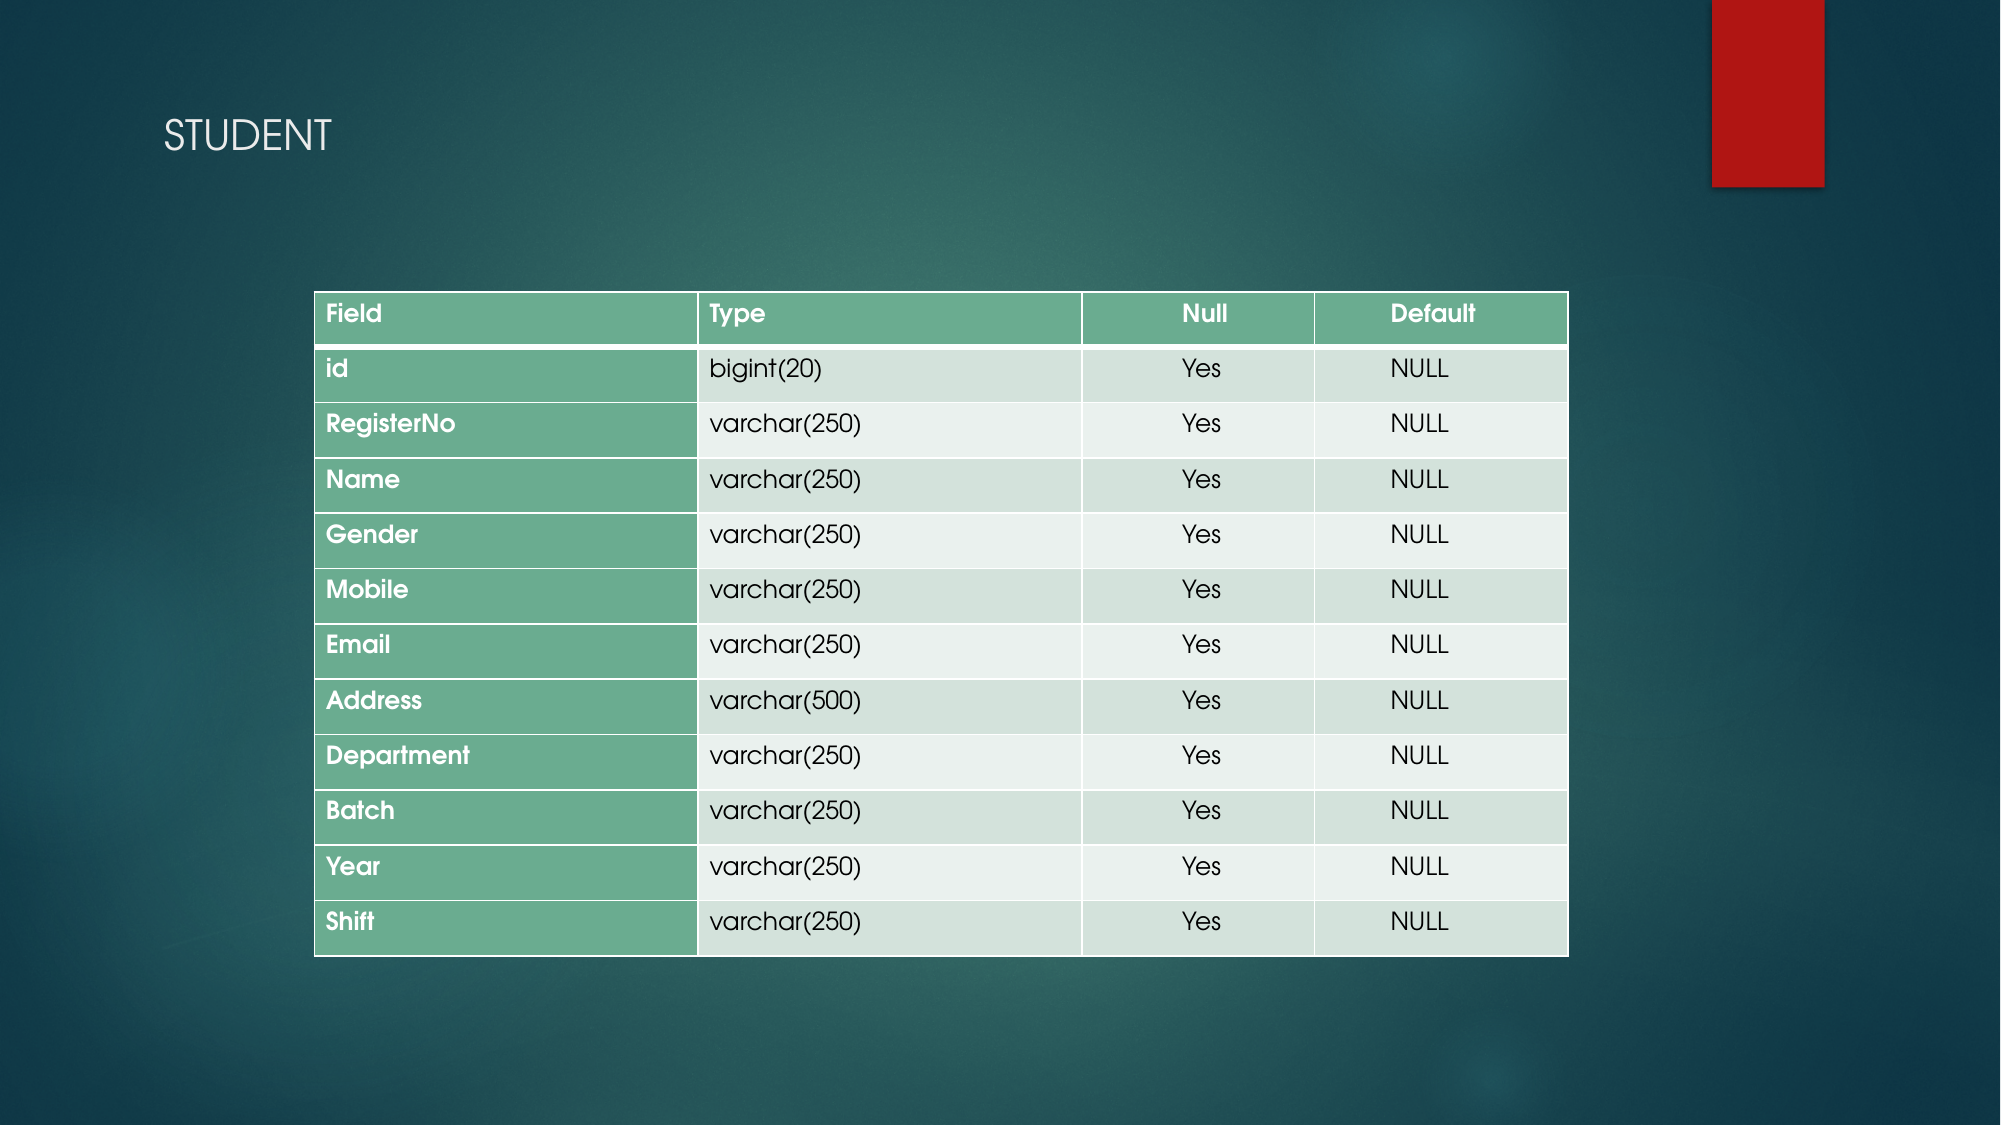

# STUDENT
| Field | Type | Null | Default |
| --- | --- | --- | --- |
| id | bigint(20) | Yes | NULL |
| RegisterNo | varchar(250) | Yes | NULL |
| Name | varchar(250) | Yes | NULL |
| Gender | varchar(250) | Yes | NULL |
| Mobile | varchar(250) | Yes | NULL |
| Email | varchar(250) | Yes | NULL |
| Address | varchar(500) | Yes | NULL |
| Department | varchar(250) | Yes | NULL |
| Batch | varchar(250) | Yes | NULL |
| Year | varchar(250) | Yes | NULL |
| Shift | varchar(250) | Yes | NULL |